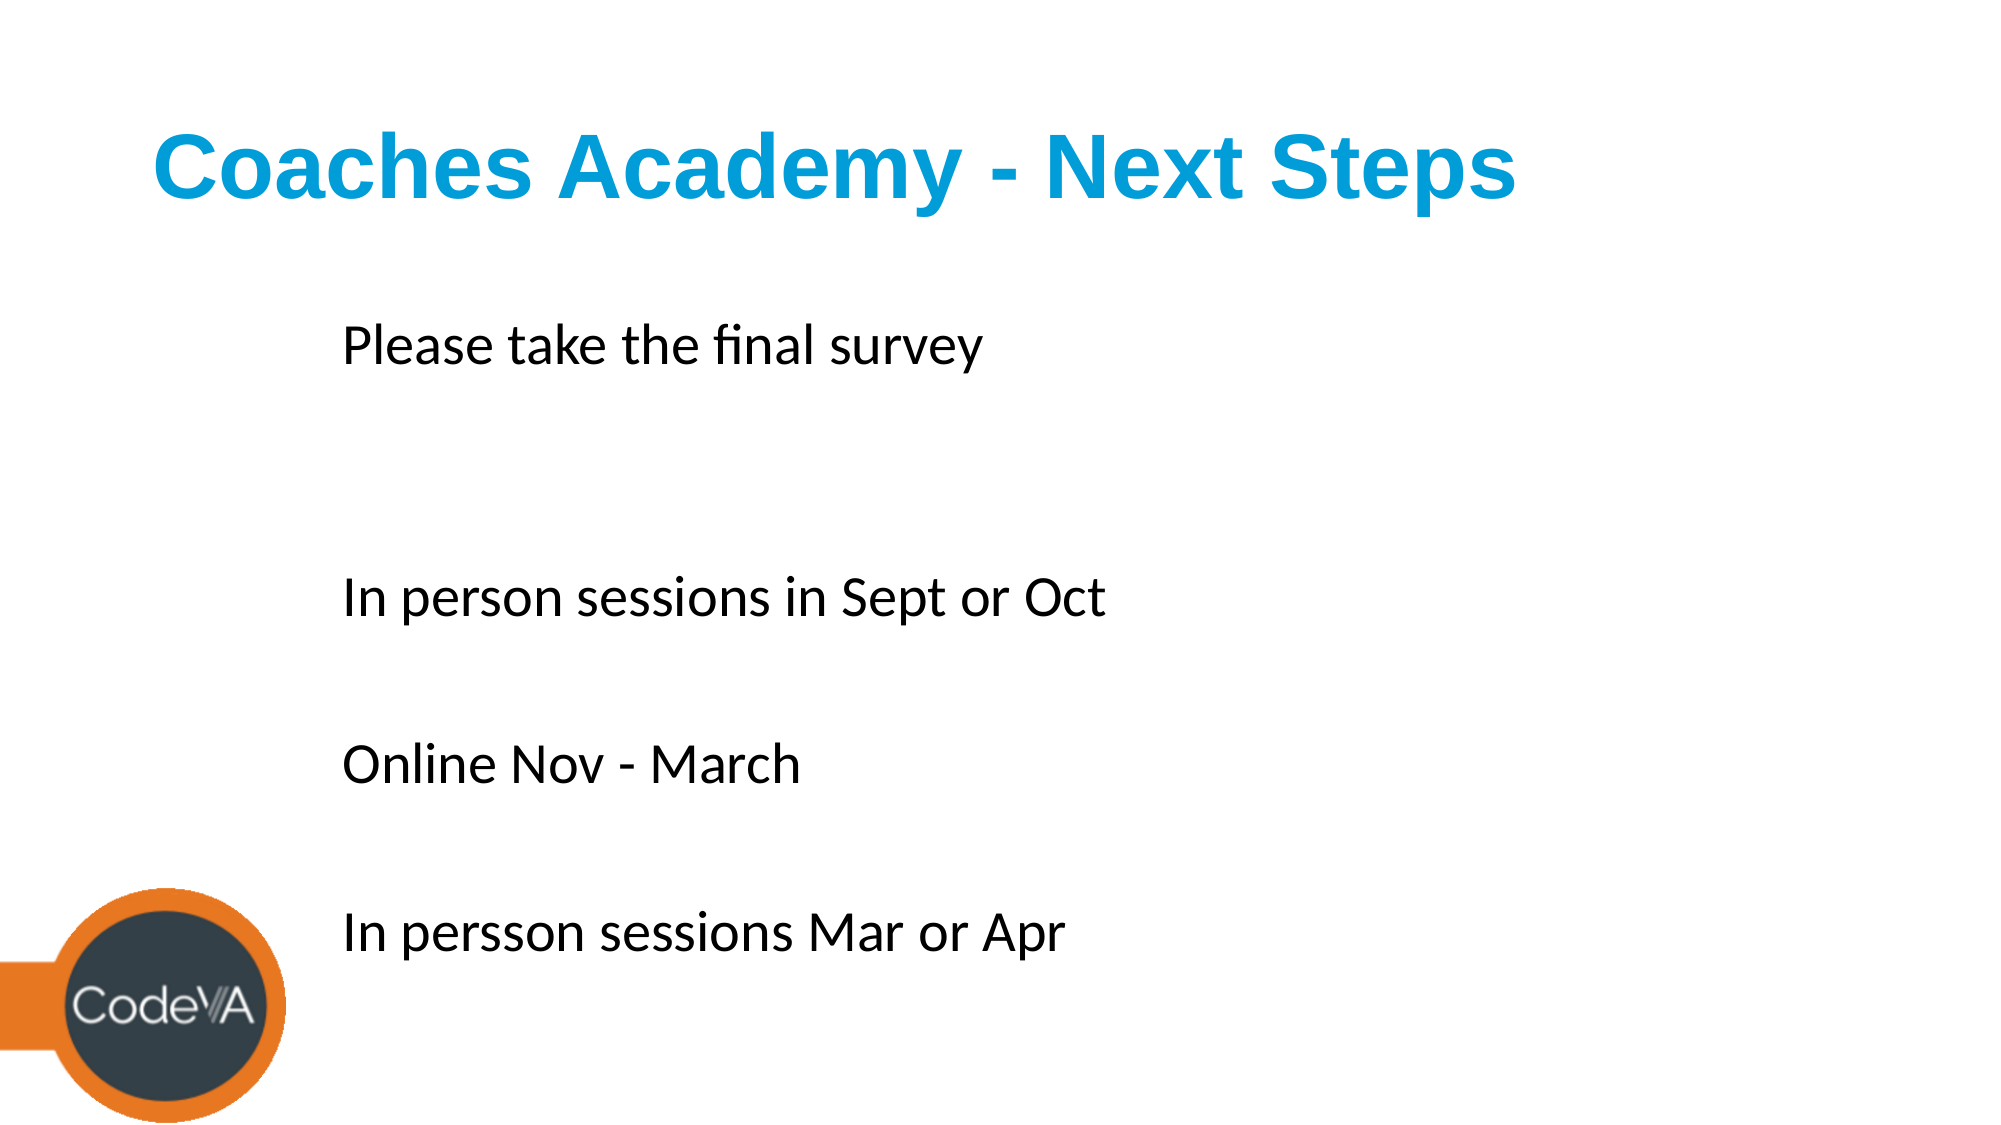

# Coaches Academy - Next Steps
Please take the final survey

In person sessions in Sept or Oct

Online Nov - March

In persson sessions Mar or Apr